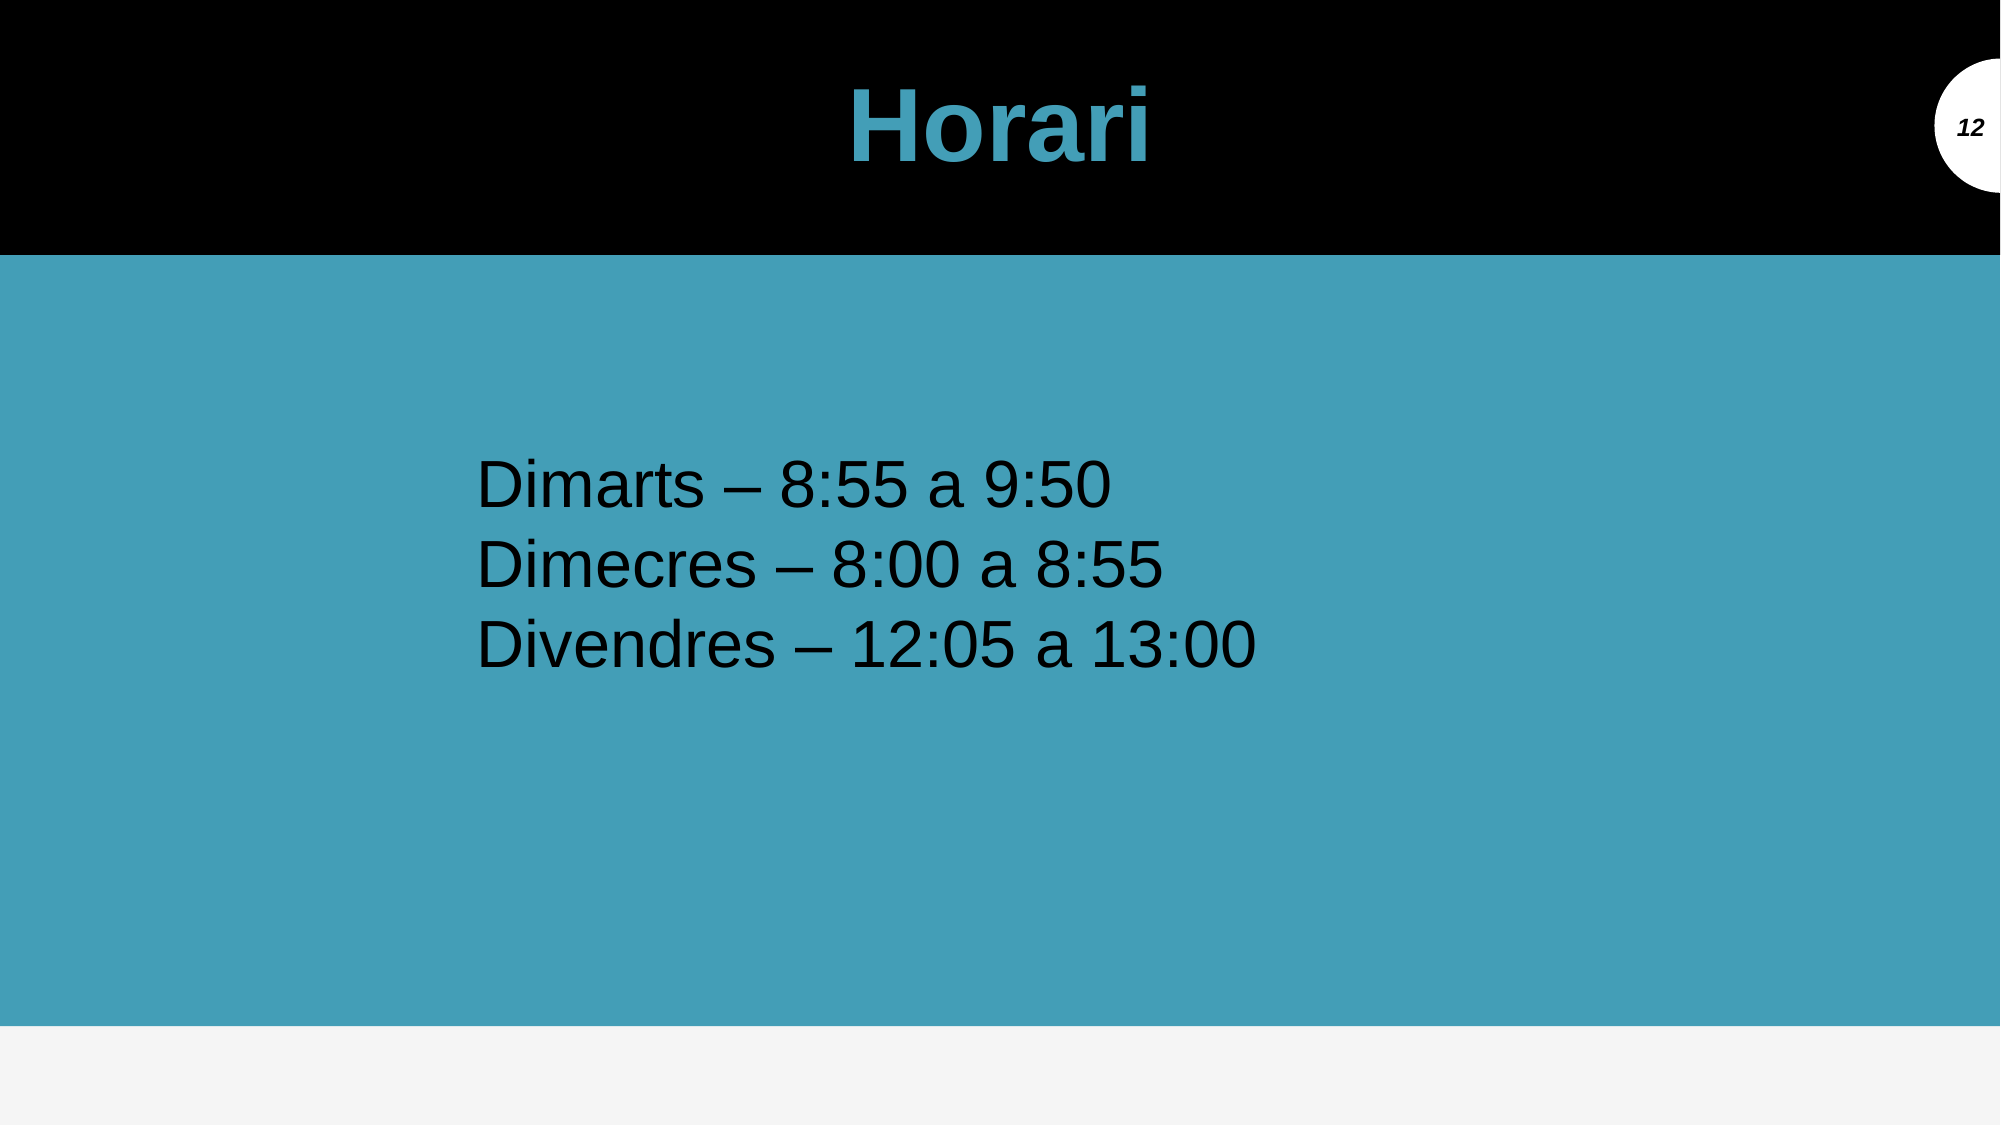

# Horari
12
Dimarts – 8:55 a 9:50
Dimecres – 8:00 a 8:55
Divendres – 12:05 a 13:00